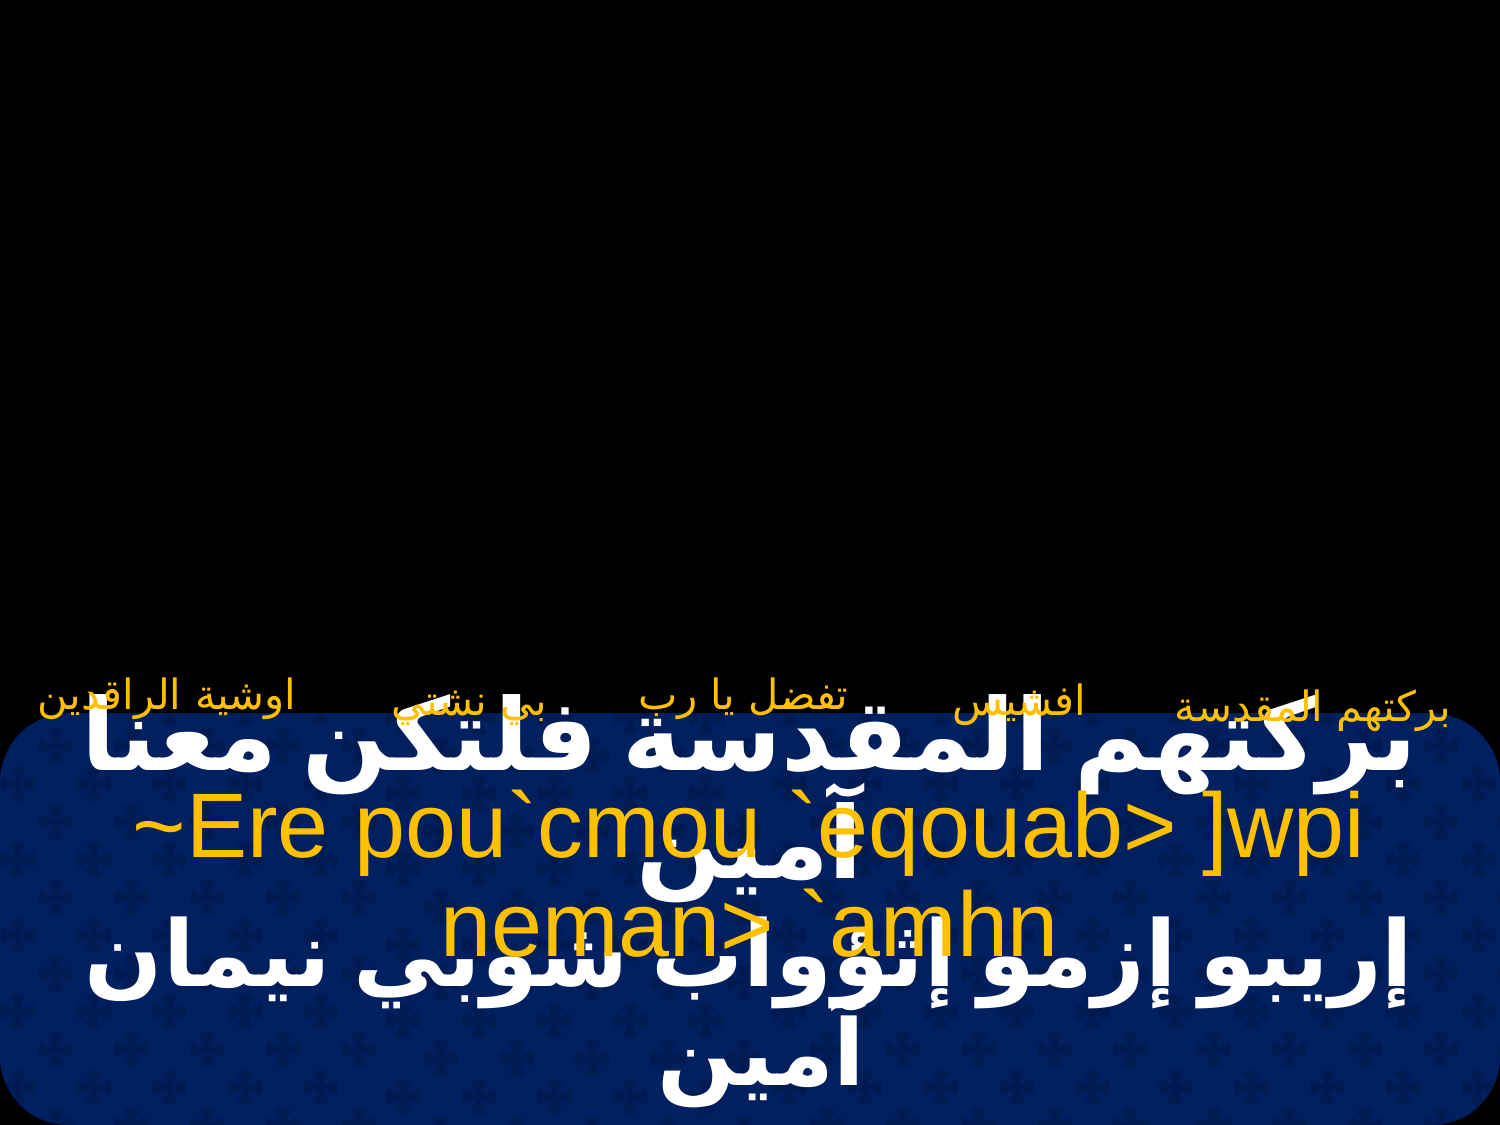

اوشية الراقدين
تفضل يا رب
بي نشتي
افشيس
بركتهم المقدسة
# بركتهم المقدسة فلتكن معنا آمين
~Ere pou`cmou `eqouab> ]wpi neman> `amhn
إريبو إزمو إثؤواب شوبي نيمان آمين